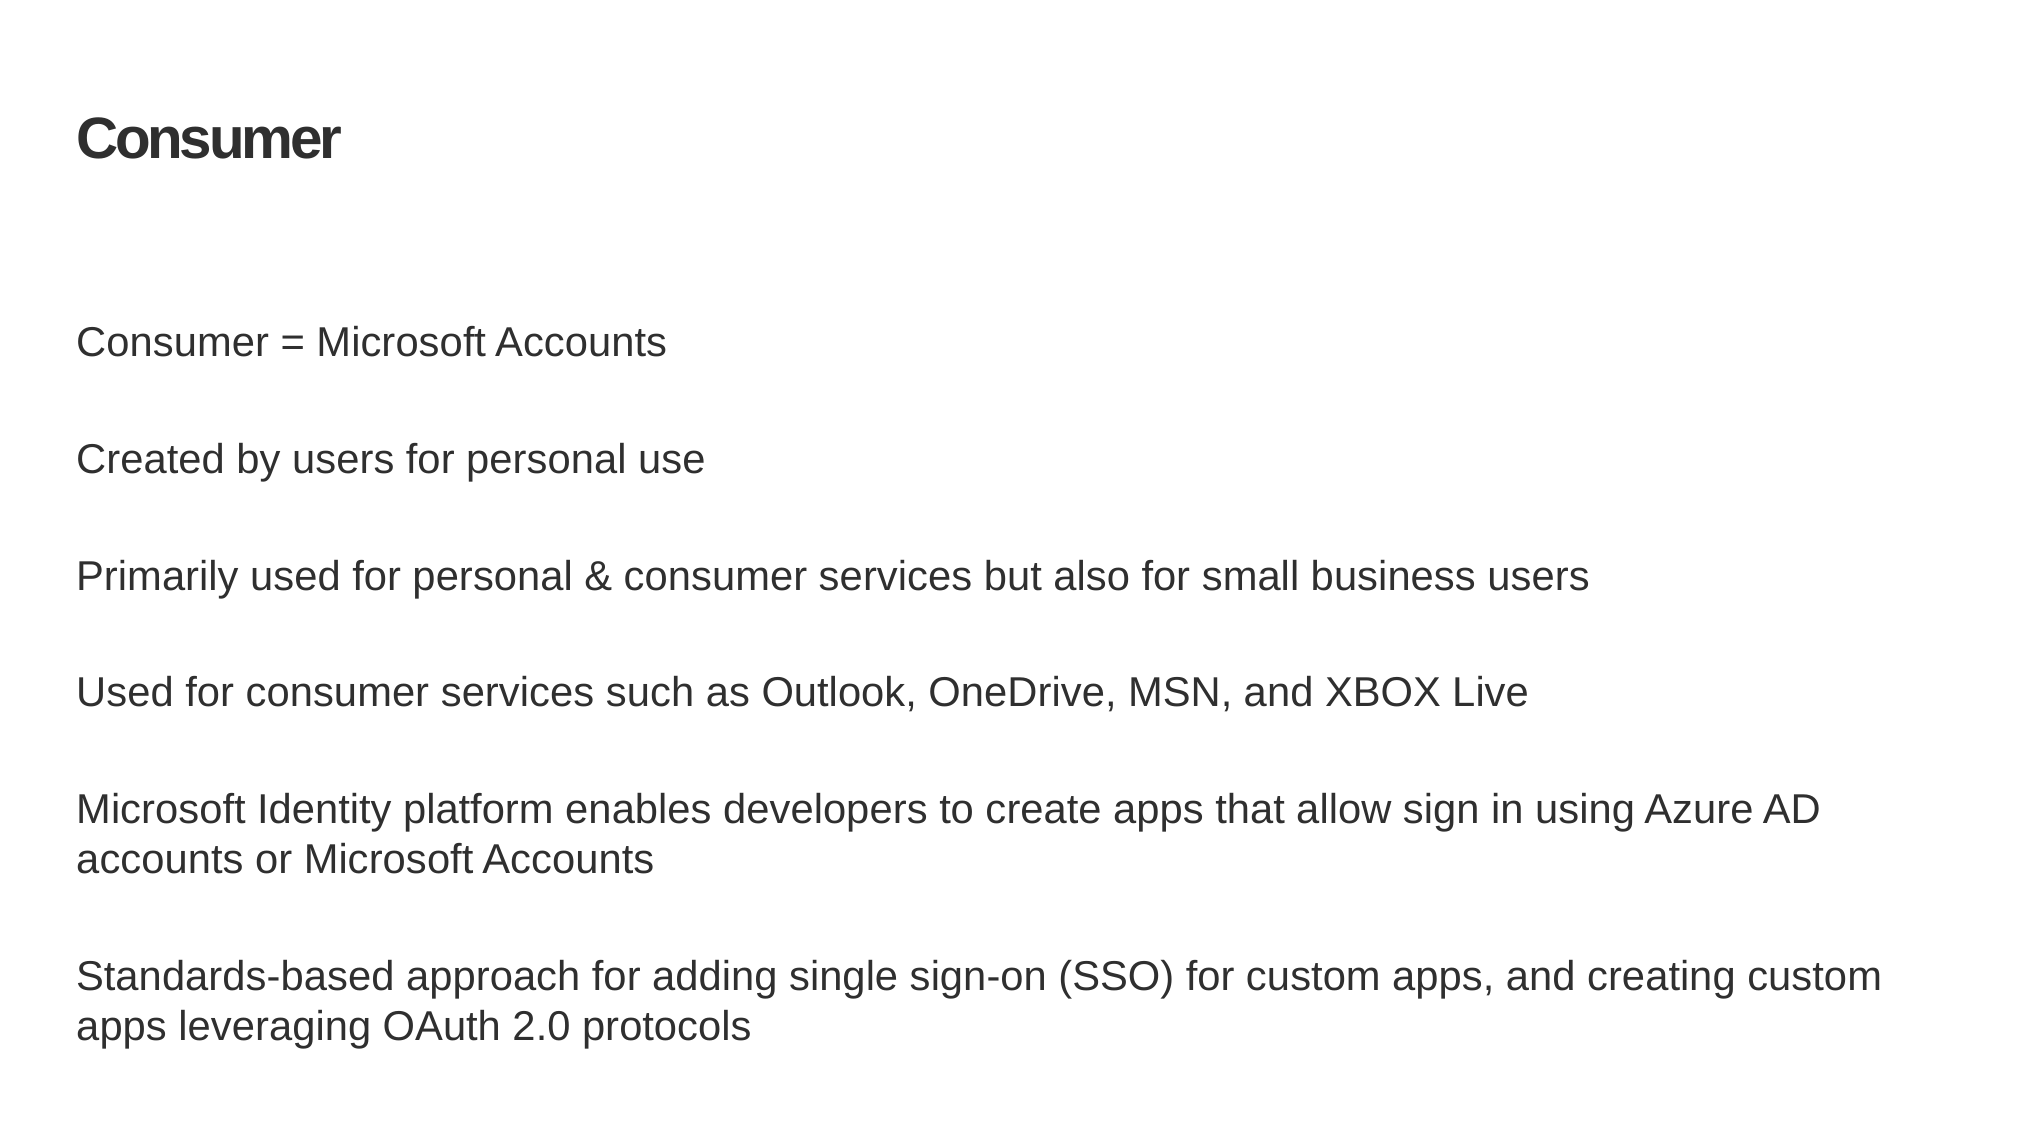

# Consumer
Consumer = Microsoft Accounts

Created by users for personal use

Primarily used for personal & consumer services but also for small business users

Used for consumer services such as Outlook, OneDrive, MSN, and XBOX Live

Microsoft Identity platform enables developers to create apps that allow sign in using Azure AD accounts or Microsoft Accounts

Standards-based approach for adding single sign-on (SSO) for custom apps, and creating custom apps leveraging OAuth 2.0 protocols